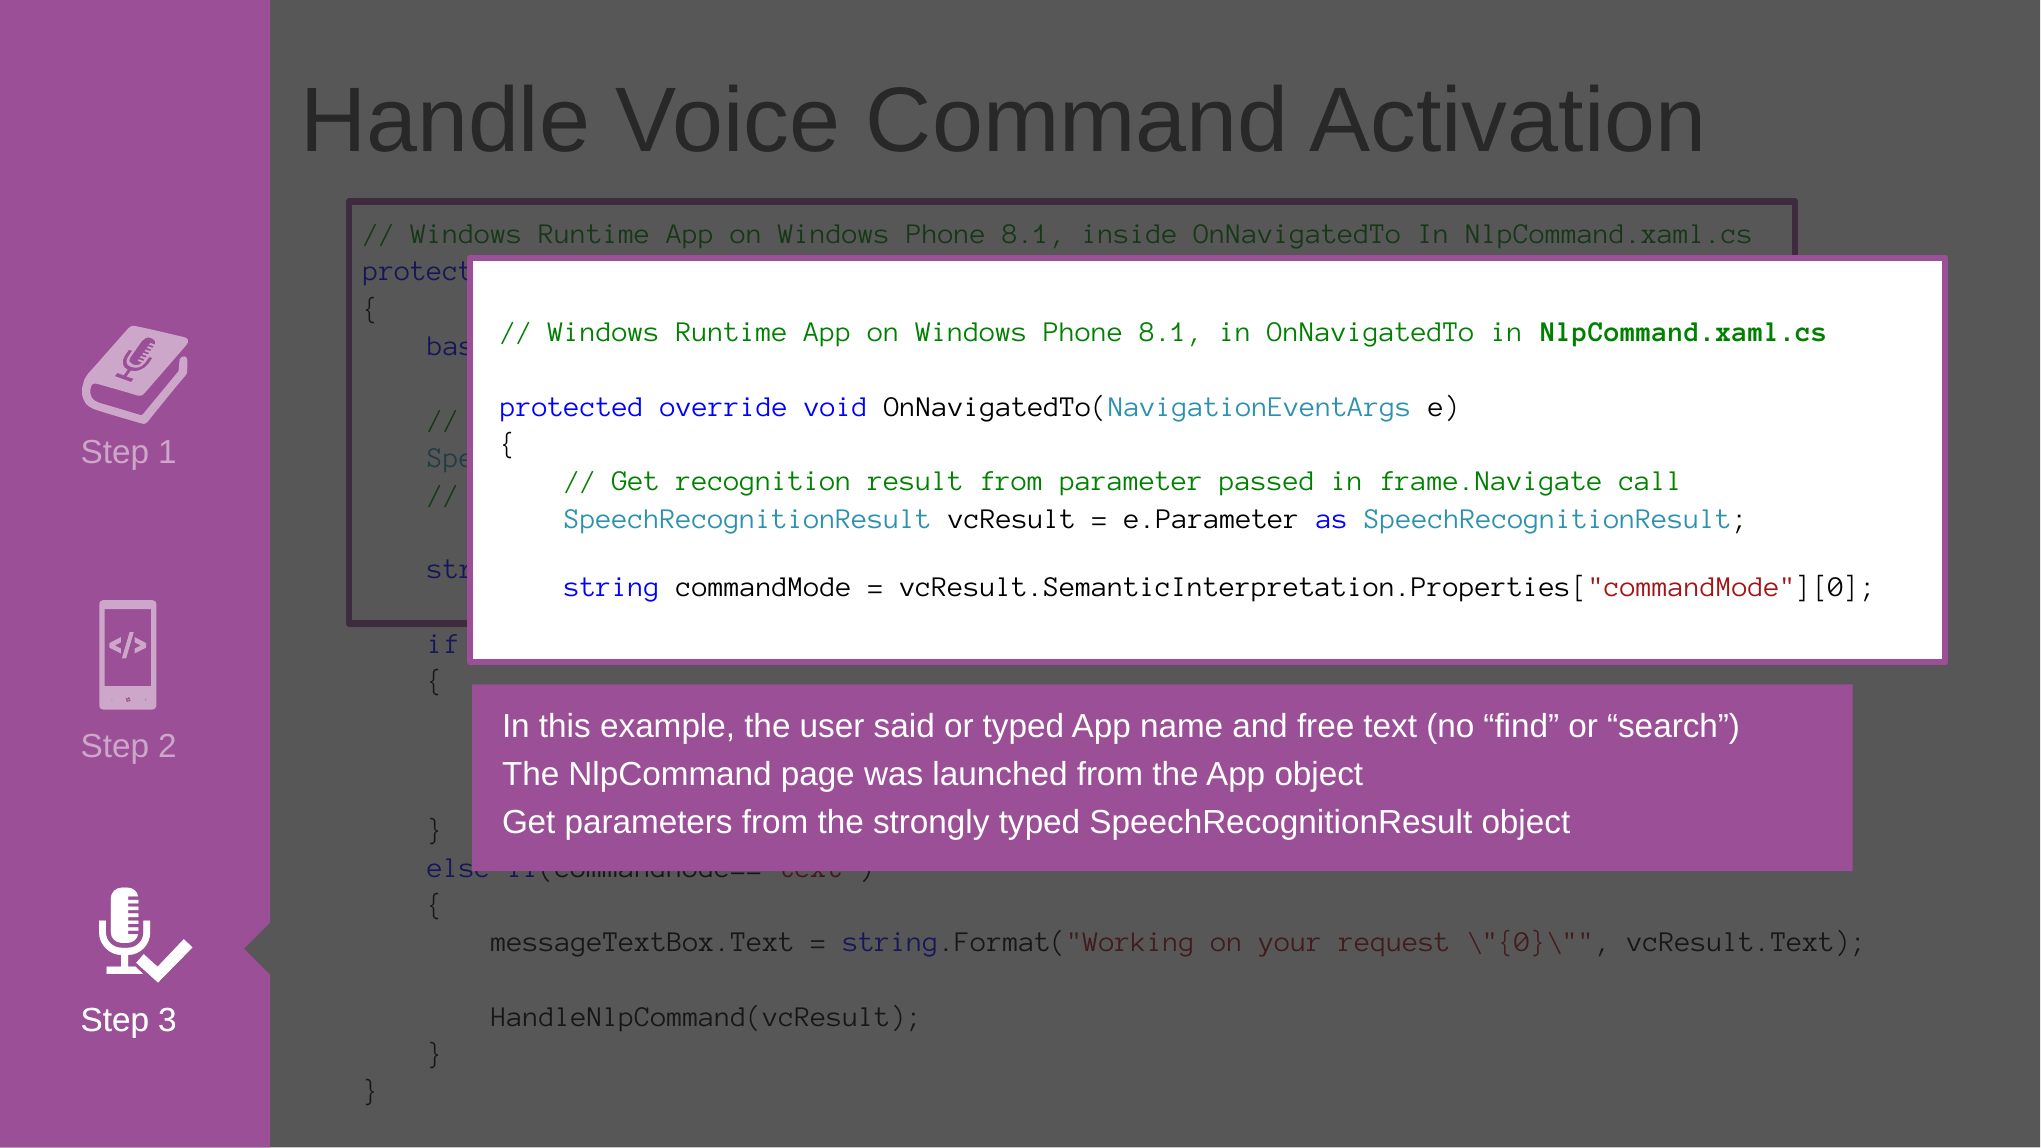

Step 1

Step 2

Step 2

Step 3

Step 3

Handle Voice Command Activation

// Windows Runtime App on Windows Phone 8.1, inside OnNavigatedTo In NlpCommand.xaml.cs
protected override void OnNavigatedTo(NavigationEventArgs e)
{
    base.OnNavigatedTo(e);

    // Get recognition result from parameter passed in frame.Navigate call
    SpeechRecognitionResult vcResult = e.Parameter as SpeechRecognitionResult;
    // Check for null!

    string commandMode = vcResult.SemanticInterpretation.Properties["commandMode"][0];

    if (commandMode == "voice") // Did the user speak or type the command?
    {
        SpeakText(audioPlayer, String.Format("MSDN app heard you say {0}", vcResult.Text));

        HandleNlpCommand(vcResult);
    }
    else if(commandMode=="text")
    {
        messageTextBox.Text = string.Format("Working on your request \"{0}\"", vcResult.Text);

        HandleNlpCommand(vcResult);
    }
}
// Windows Runtime App on Windows Phone 8.1, in OnNavigatedTo in NlpCommand.xaml.cs

protected override void OnNavigatedTo(NavigationEventArgs e)
{
    // Get recognition result from parameter passed in frame.Navigate call
    SpeechRecognitionResult vcResult = e.Parameter as SpeechRecognitionResult;
    string commandMode = vcResult.SemanticInterpretation.Properties["commandMode"][0];
In this example, the user said or typed App name and free text (no “find” or “search”)
The NlpCommand page was launched from the App object
Get parameters from the strongly typed SpeechRecognitionResult object